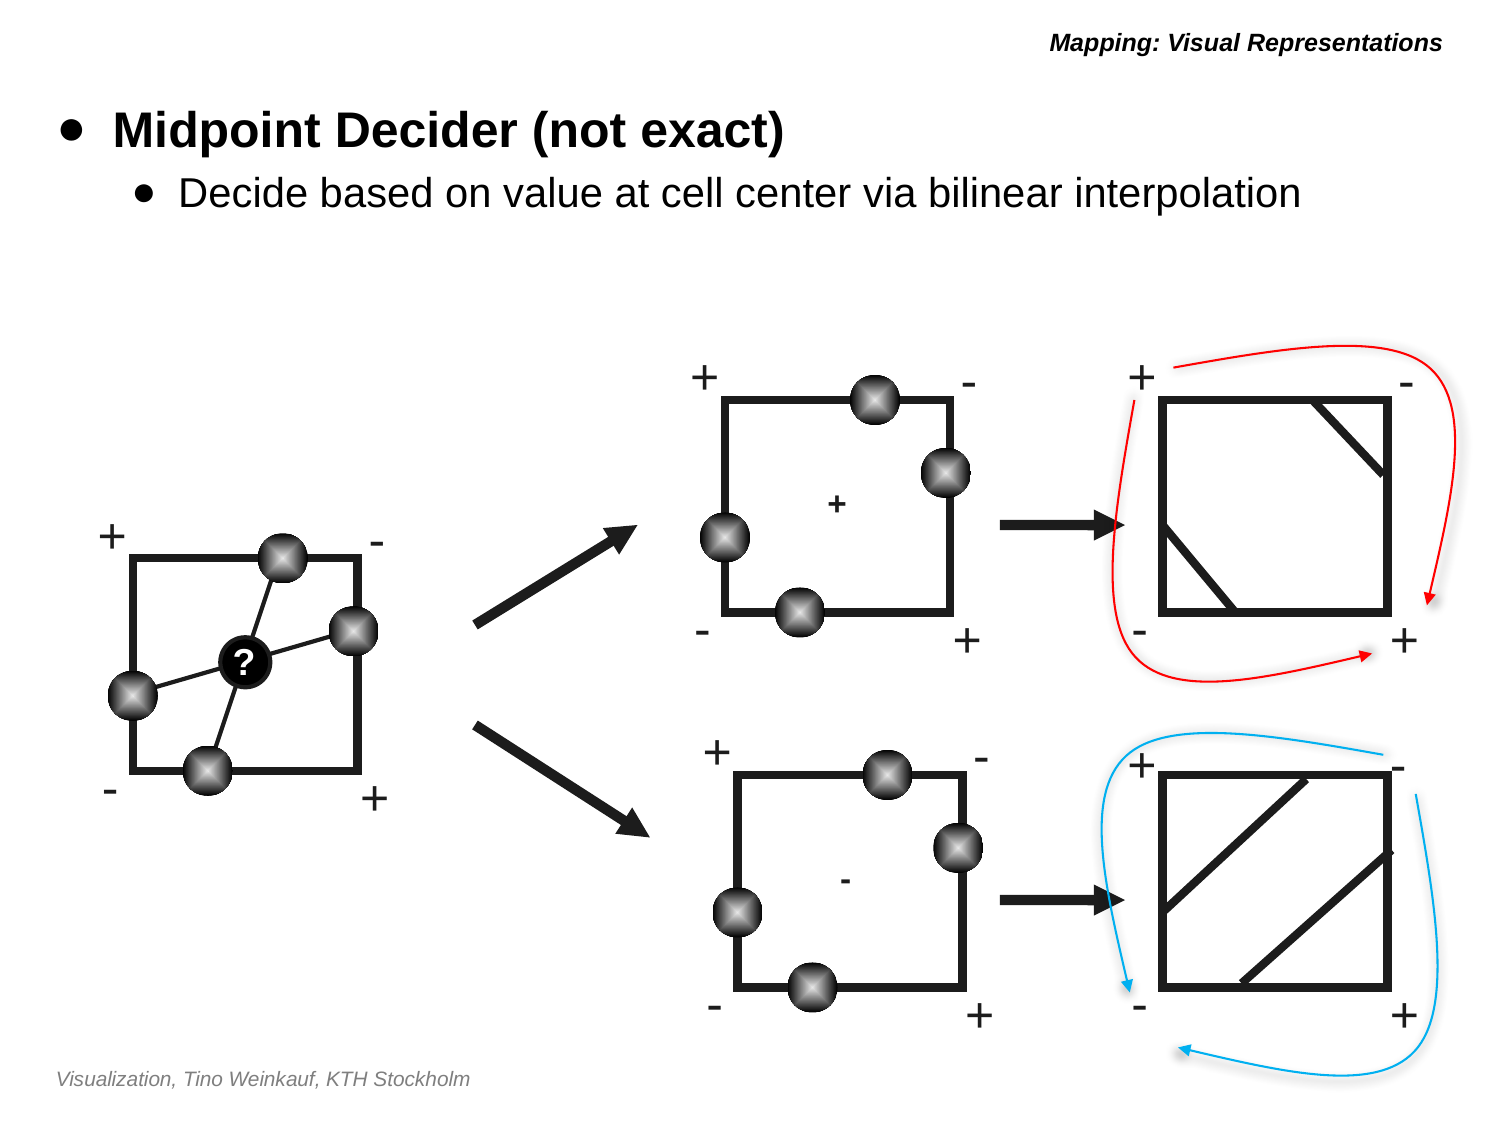

# Mapping: Visual Representations
Midpoint Decider (not exact)
Decide based on value at cell center via bilinear interpolation
+
+
-
-

+
+
-

-
-
+
+

?

+
-

+
-

-

+

-

-
-
+
+